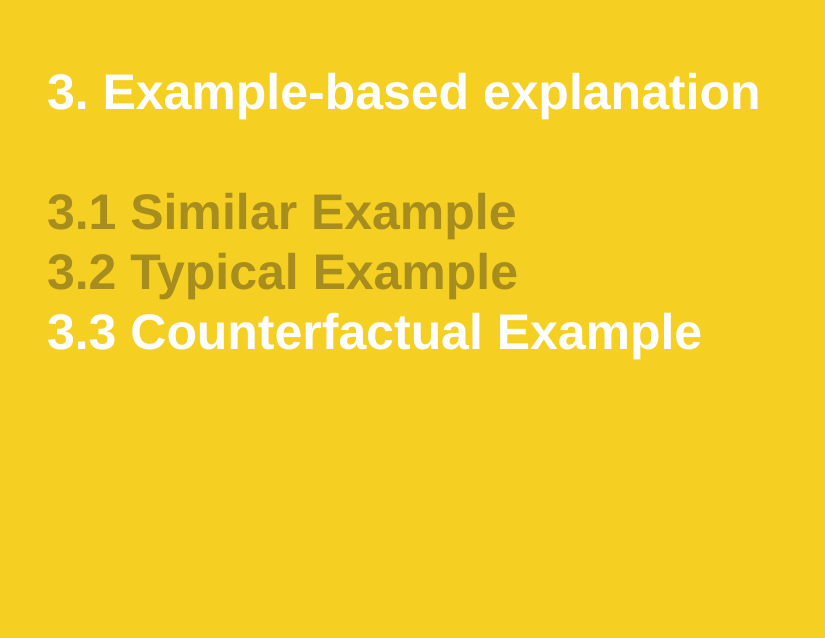

# 3. Example-based explanation 3.1 Similar Example 3.2 Typical Example 3.3 Counterfactual Example